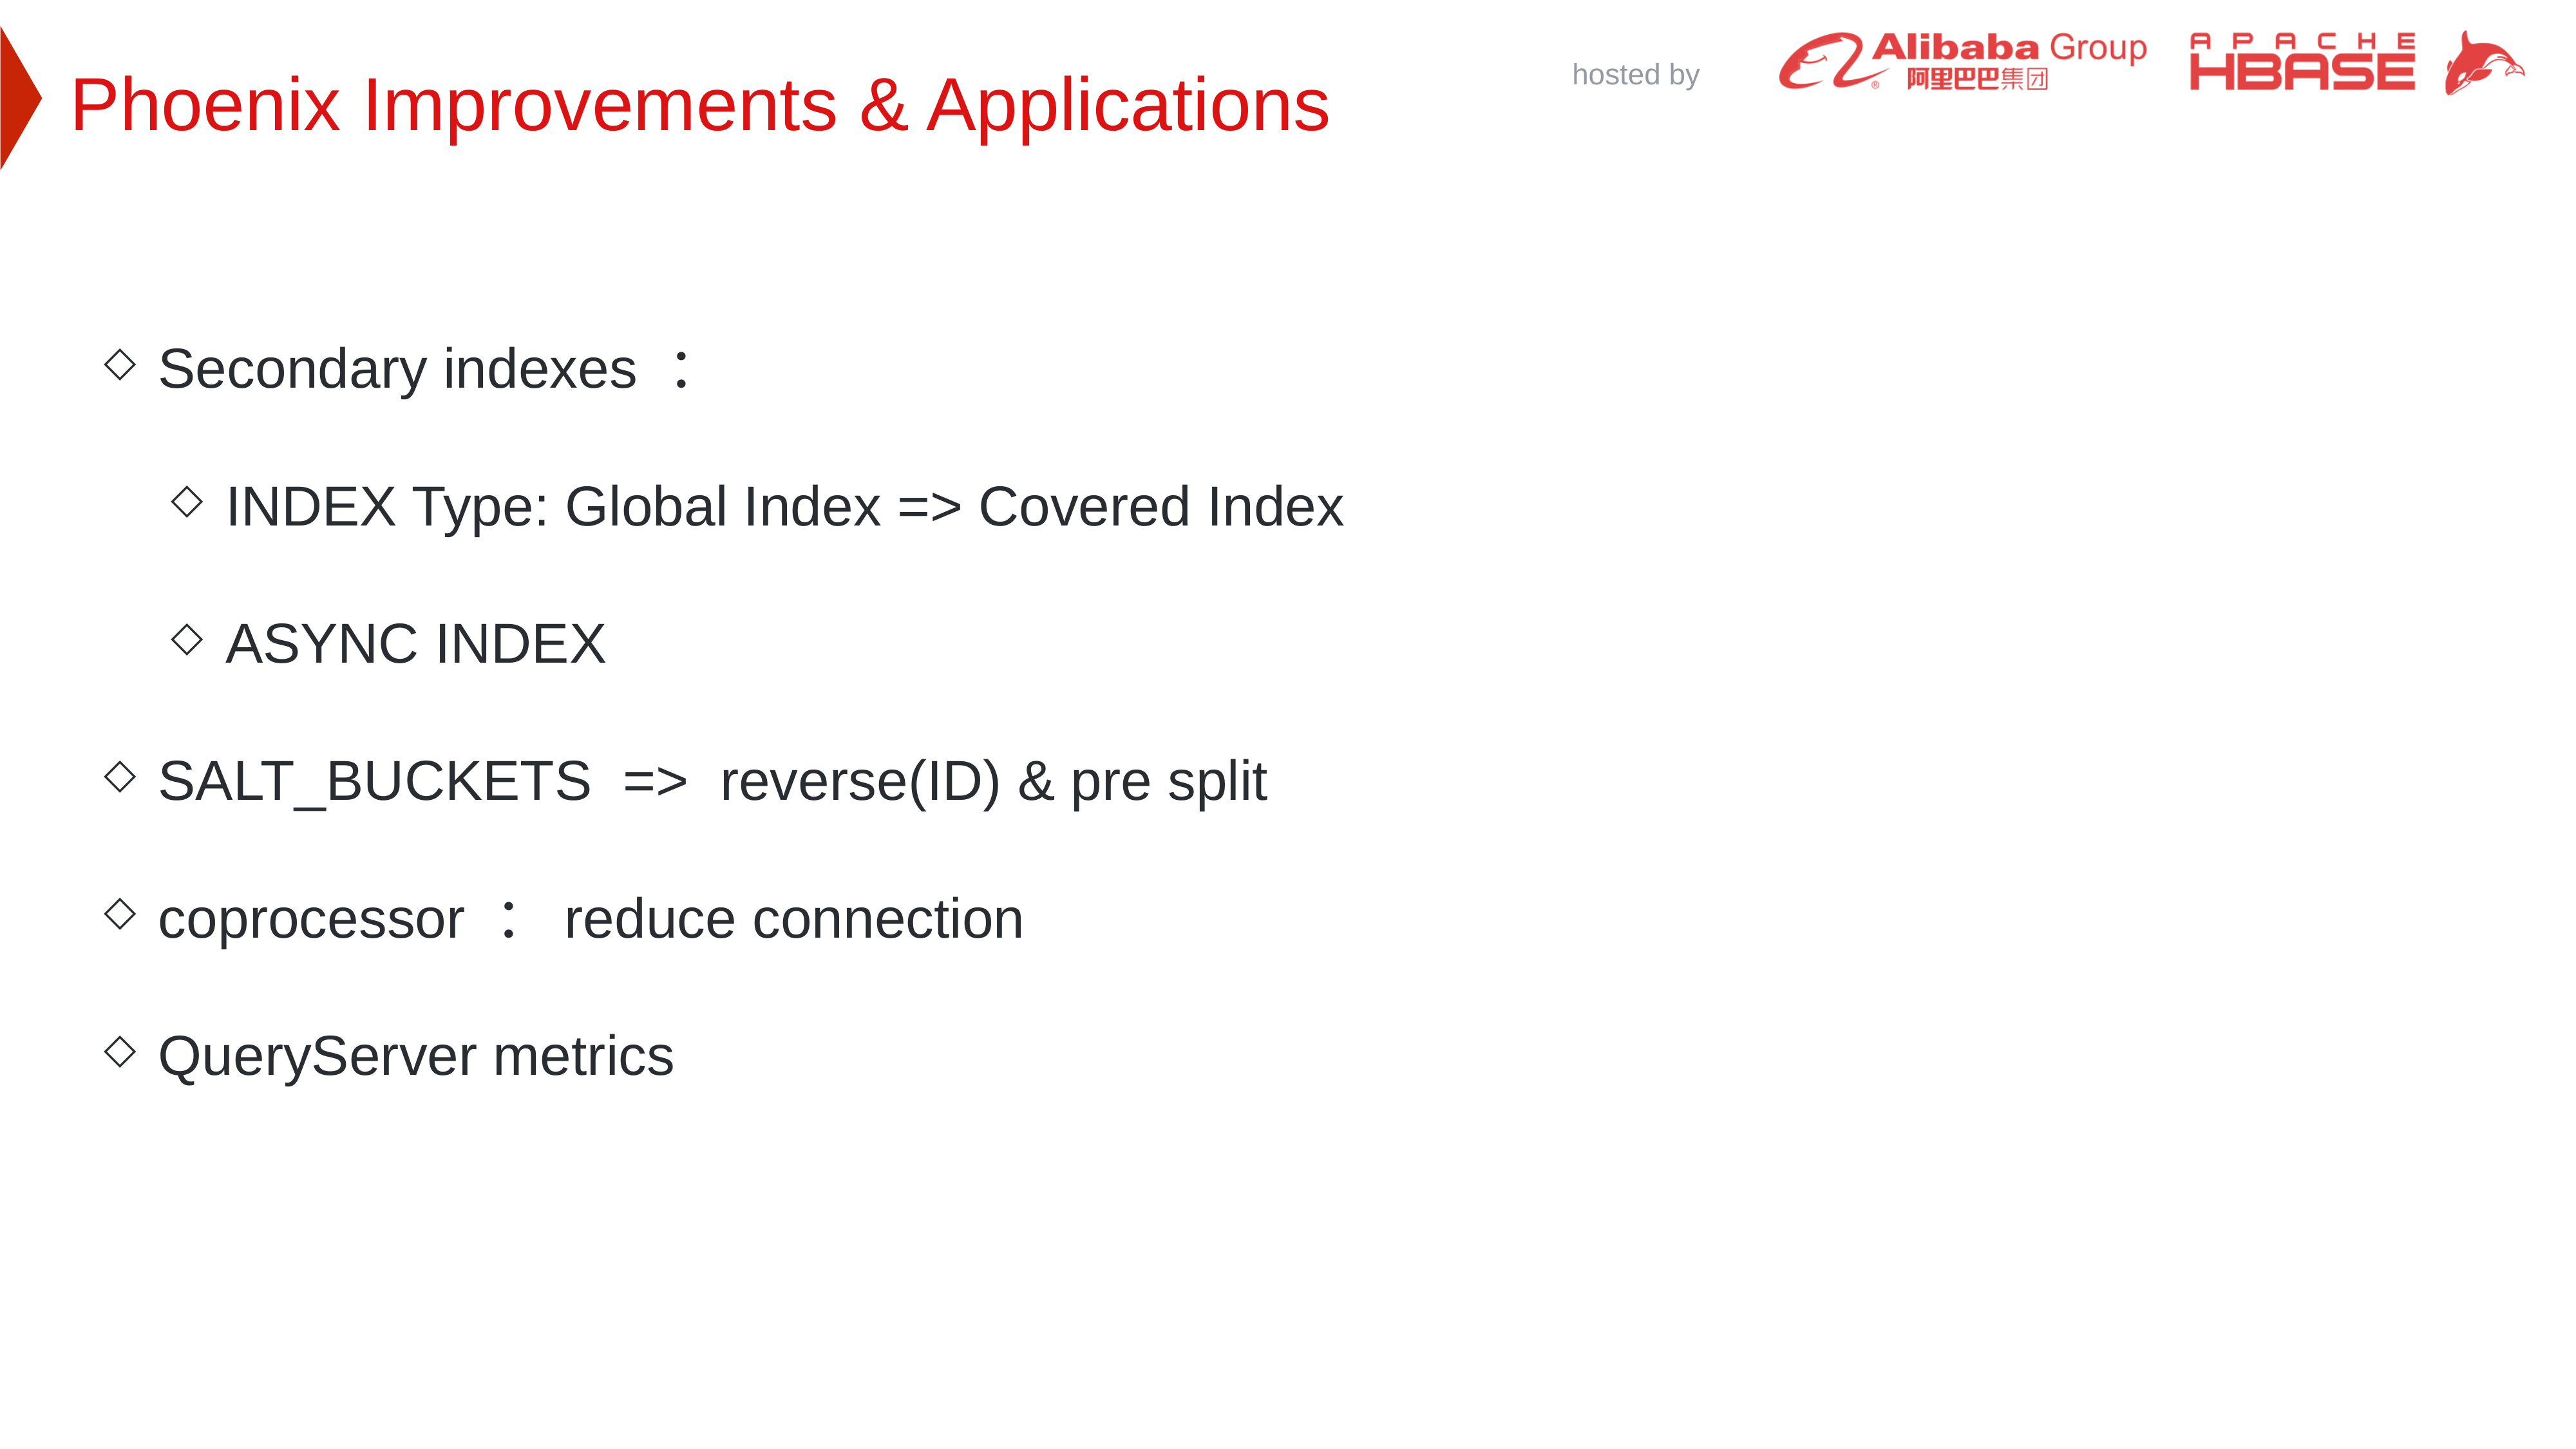

Phoenix Improvements & Applications
Secondary indexes ：
INDEX Type: Global Index => Covered Index
ASYNC INDEX
SALT_BUCKETS  =>  reverse(ID) & pre split
coprocessor ：reduce connection
QueryServer metrics